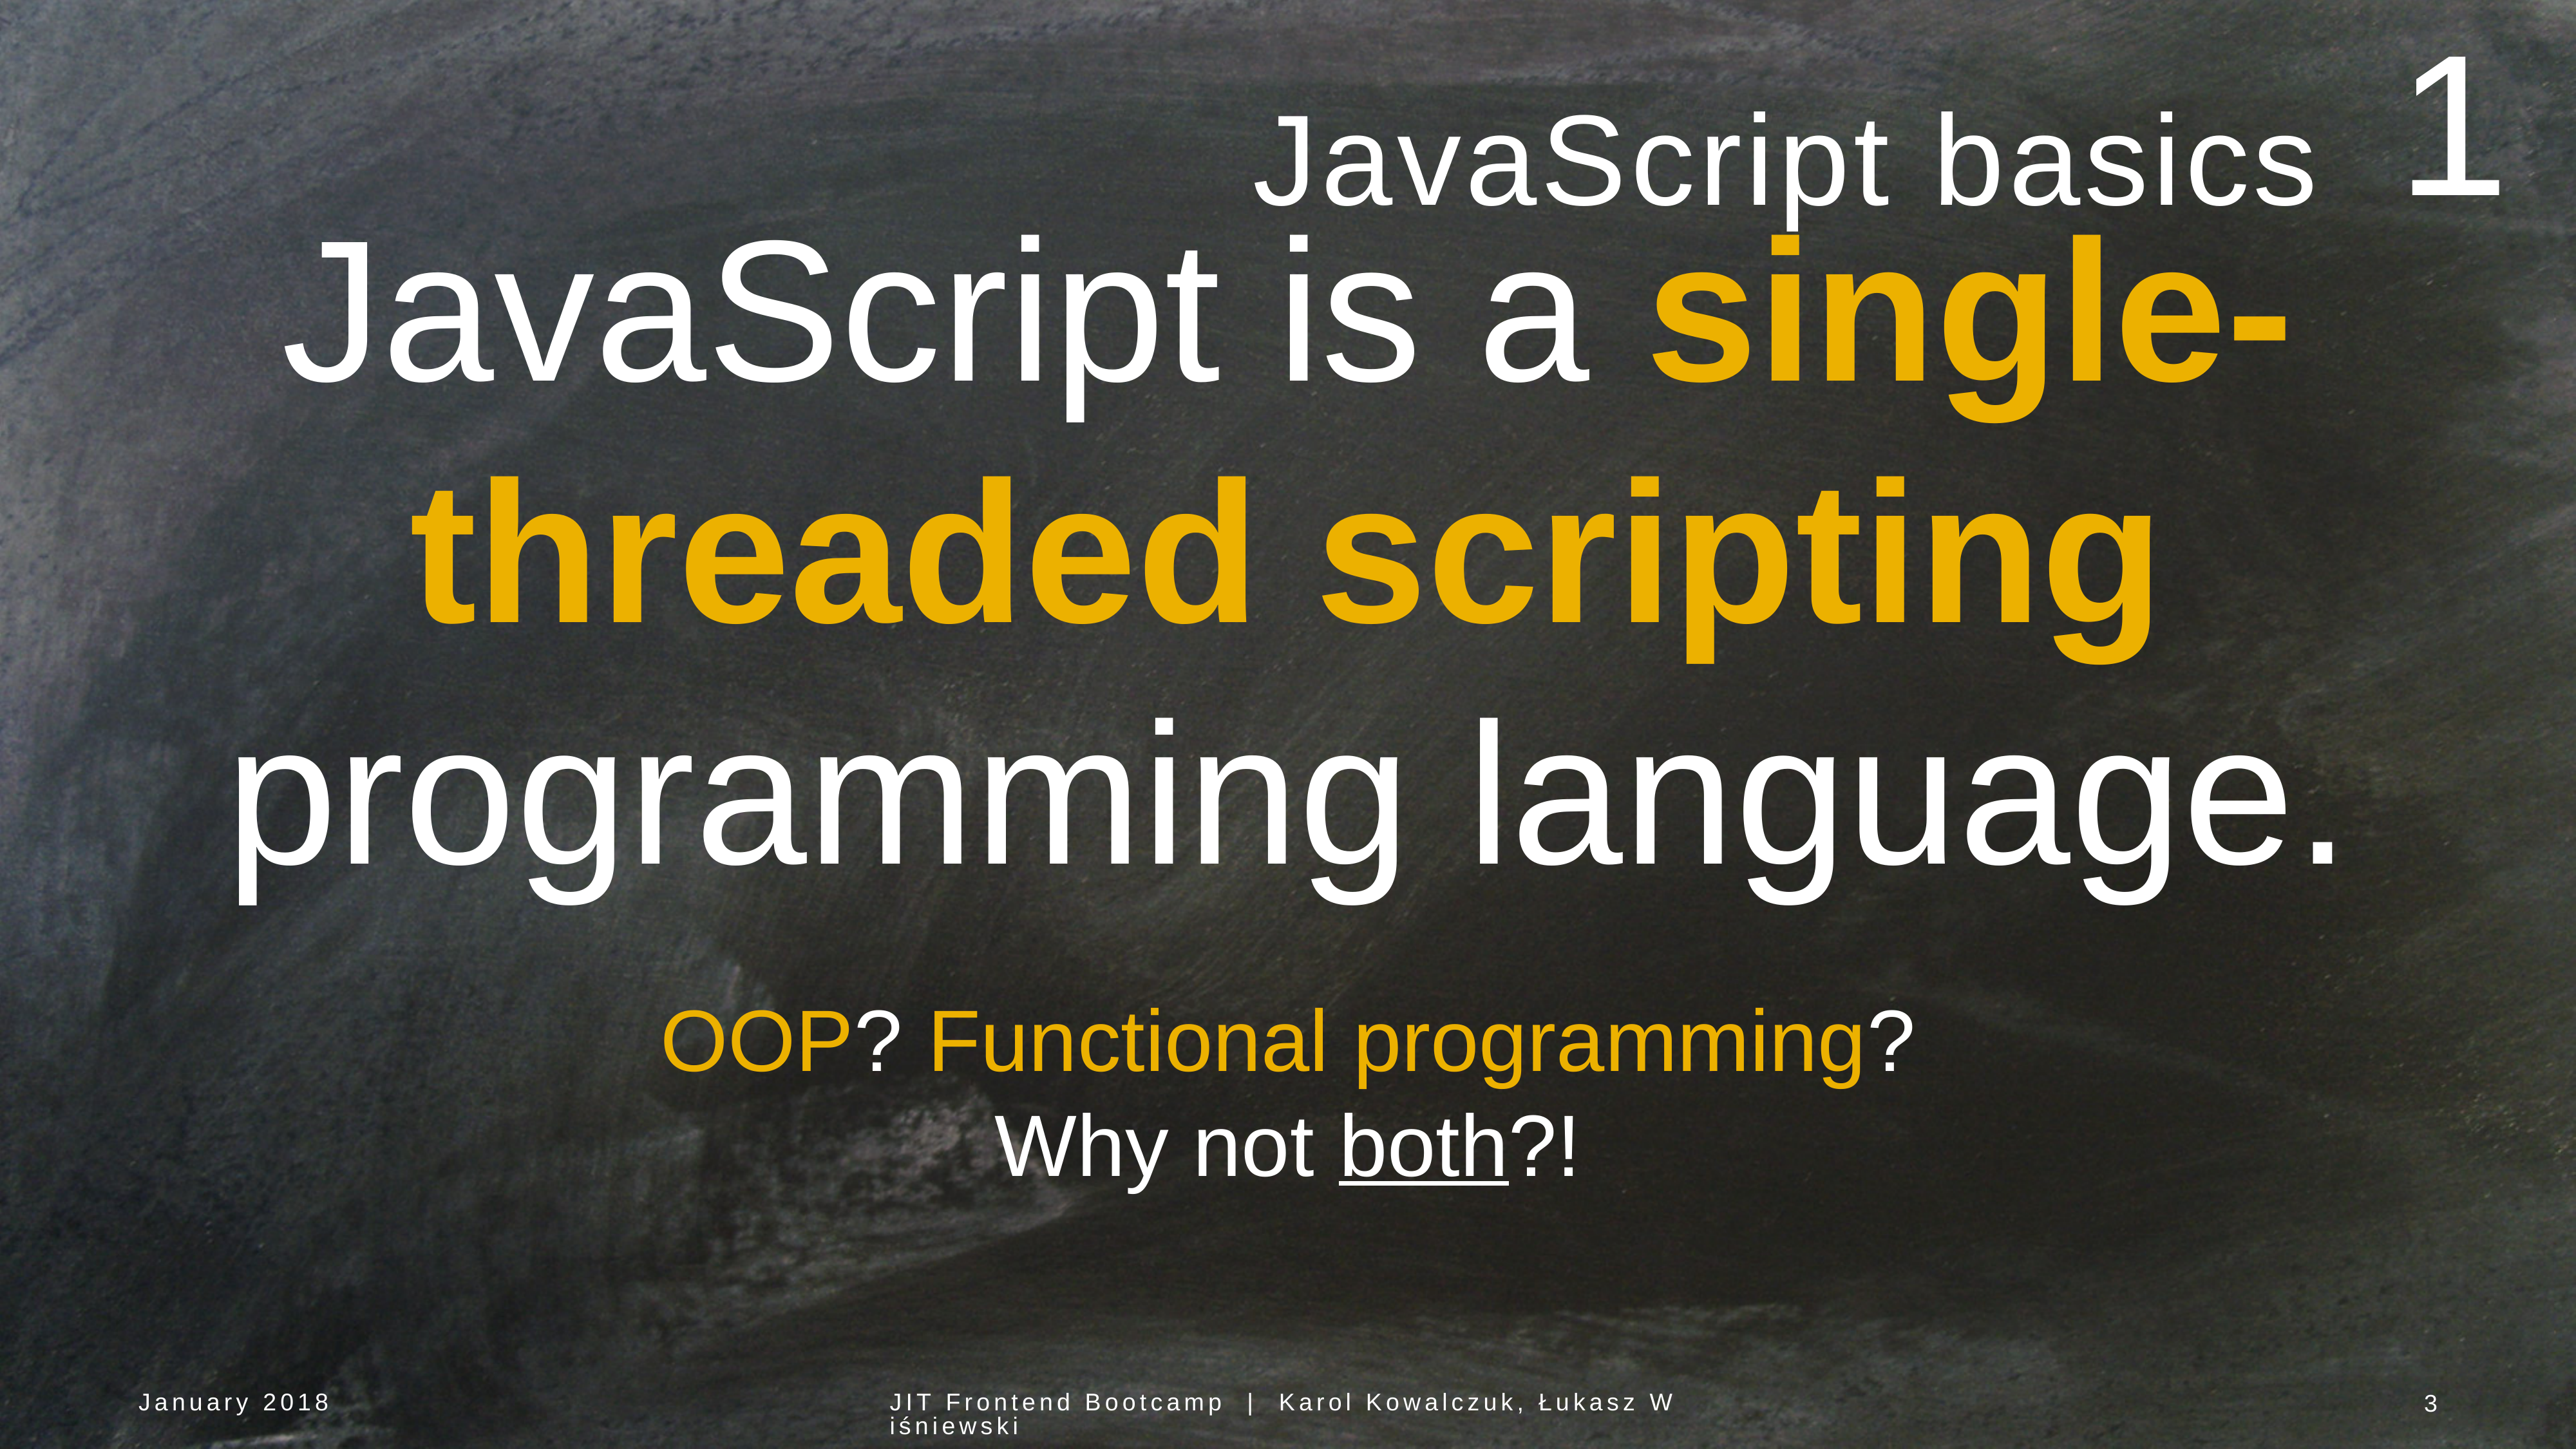

1
# JavaScript basics
JavaScript is a single-threaded scripting programming language.

OOP? Functional programming?
Why not both?!
January 2018
JIT Frontend Bootcamp  |  Karol Kowalczuk, Łukasz Wiśniewski
3